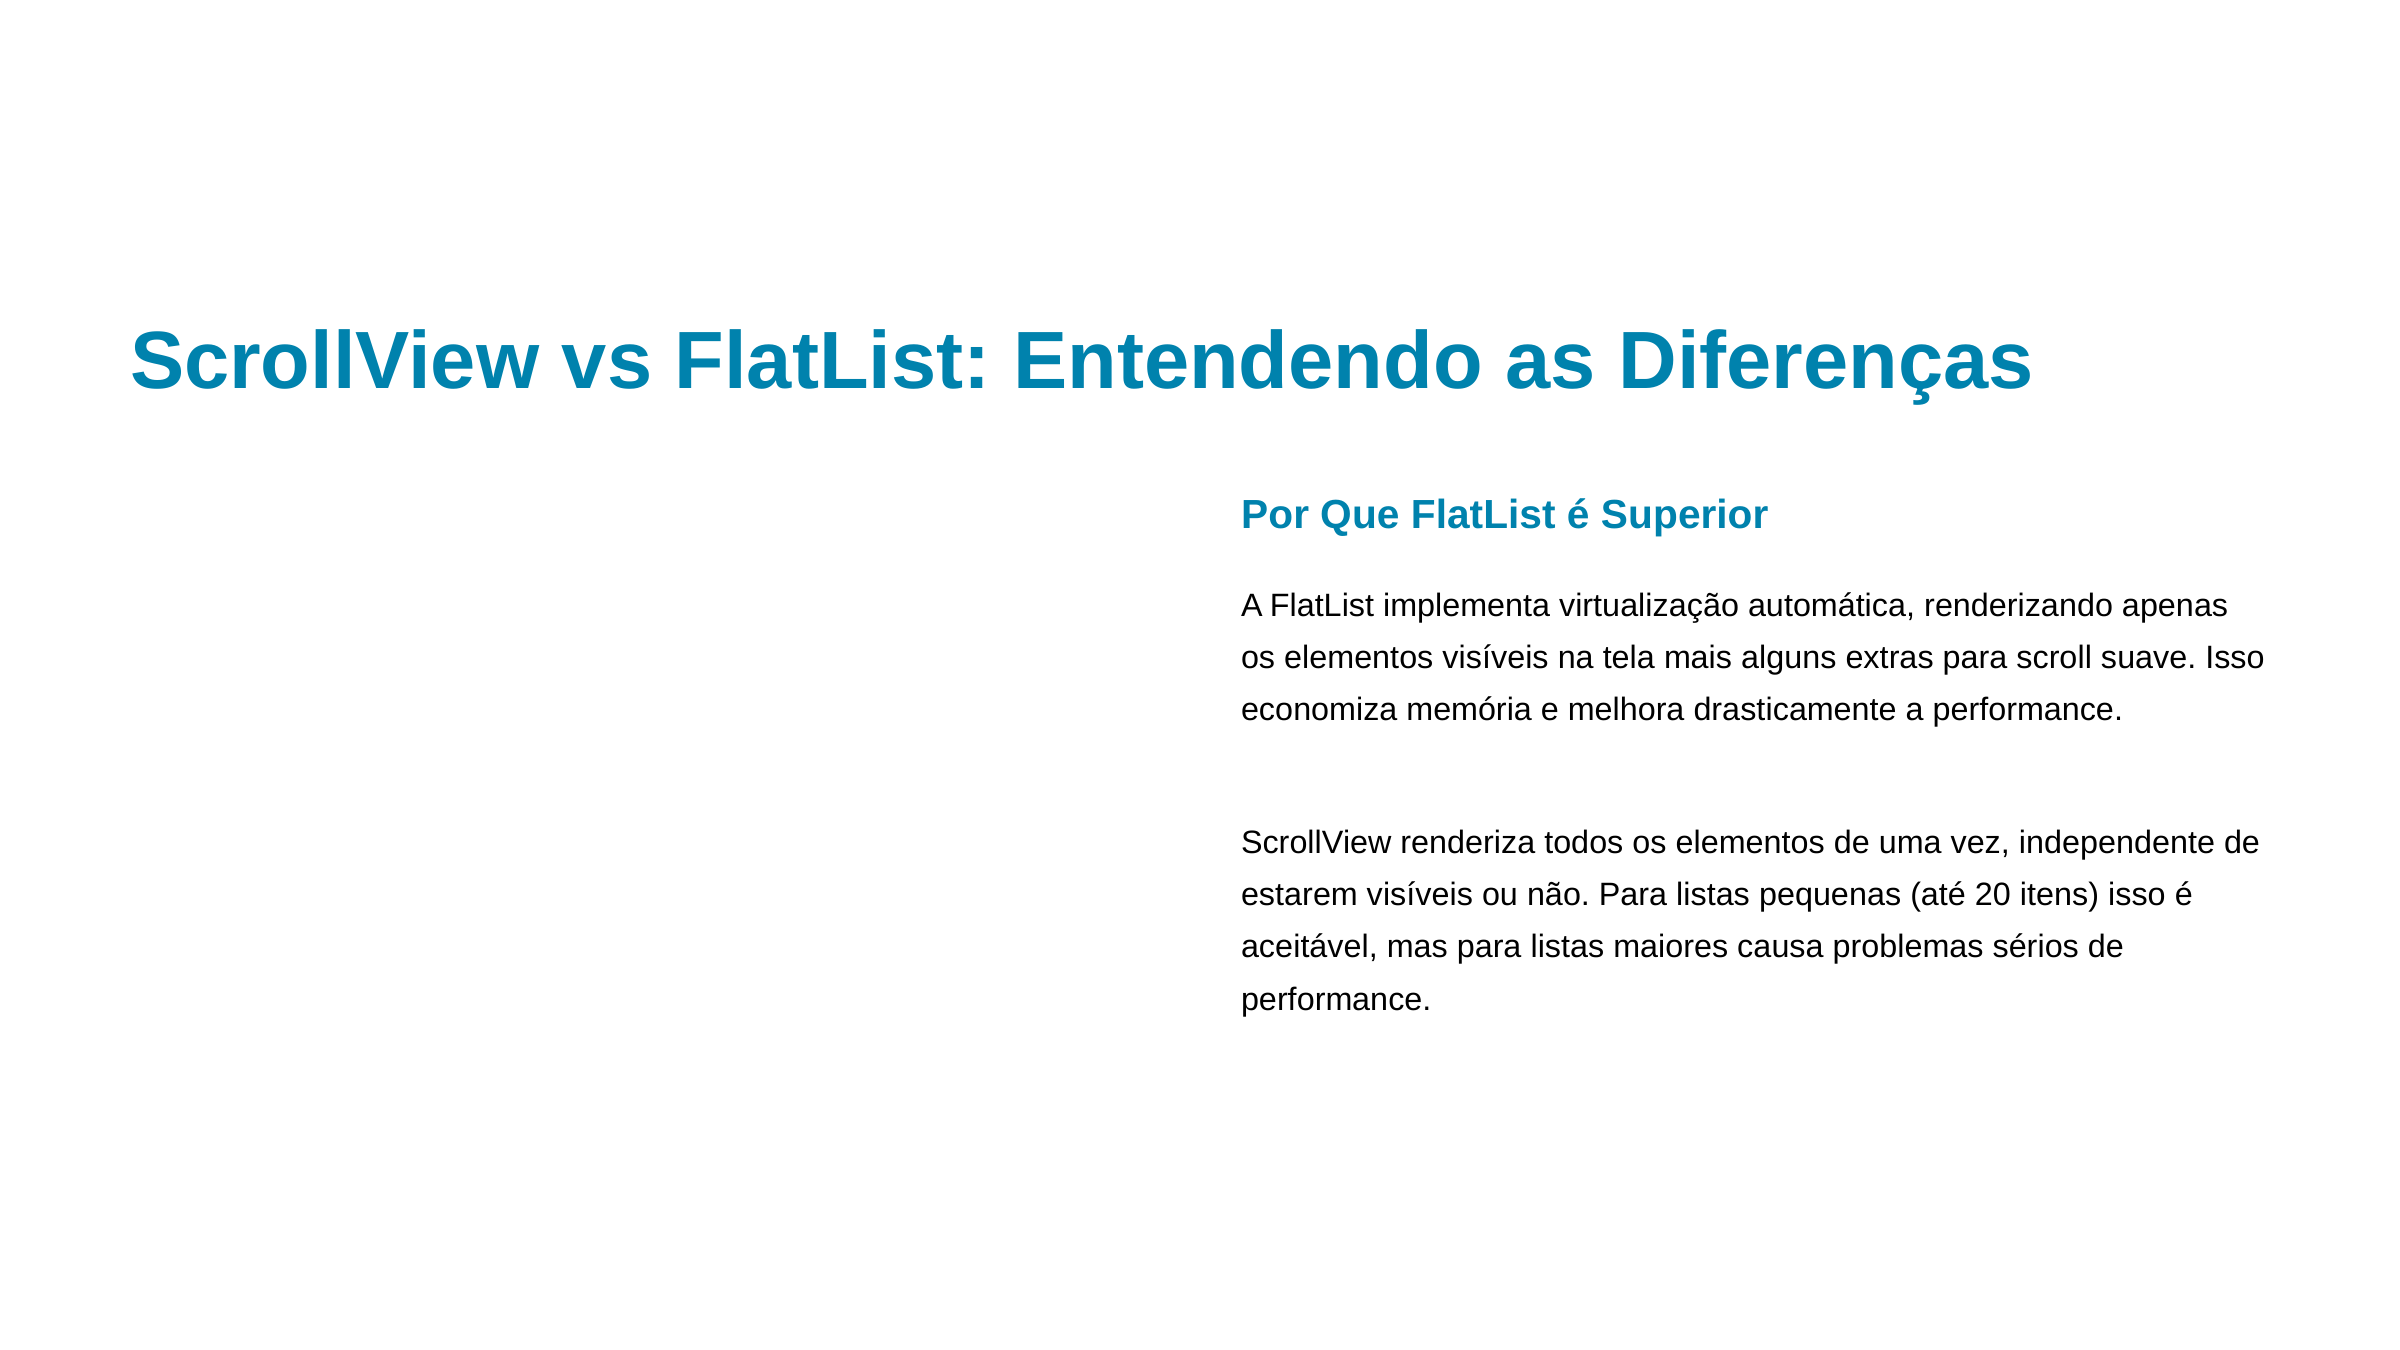

ScrollView vs FlatList: Entendendo as Diferenças

Por Que FlatList é Superior
A FlatList implementa virtualização automática, renderizando apenas os elementos visíveis na tela mais alguns extras para scroll suave. Isso economiza memória e melhora drasticamente a performance.
ScrollView renderiza todos os elementos de uma vez, independente de estarem visíveis ou não. Para listas pequenas (até 20 itens) isso é aceitável, mas para listas maiores causa problemas sérios de performance.